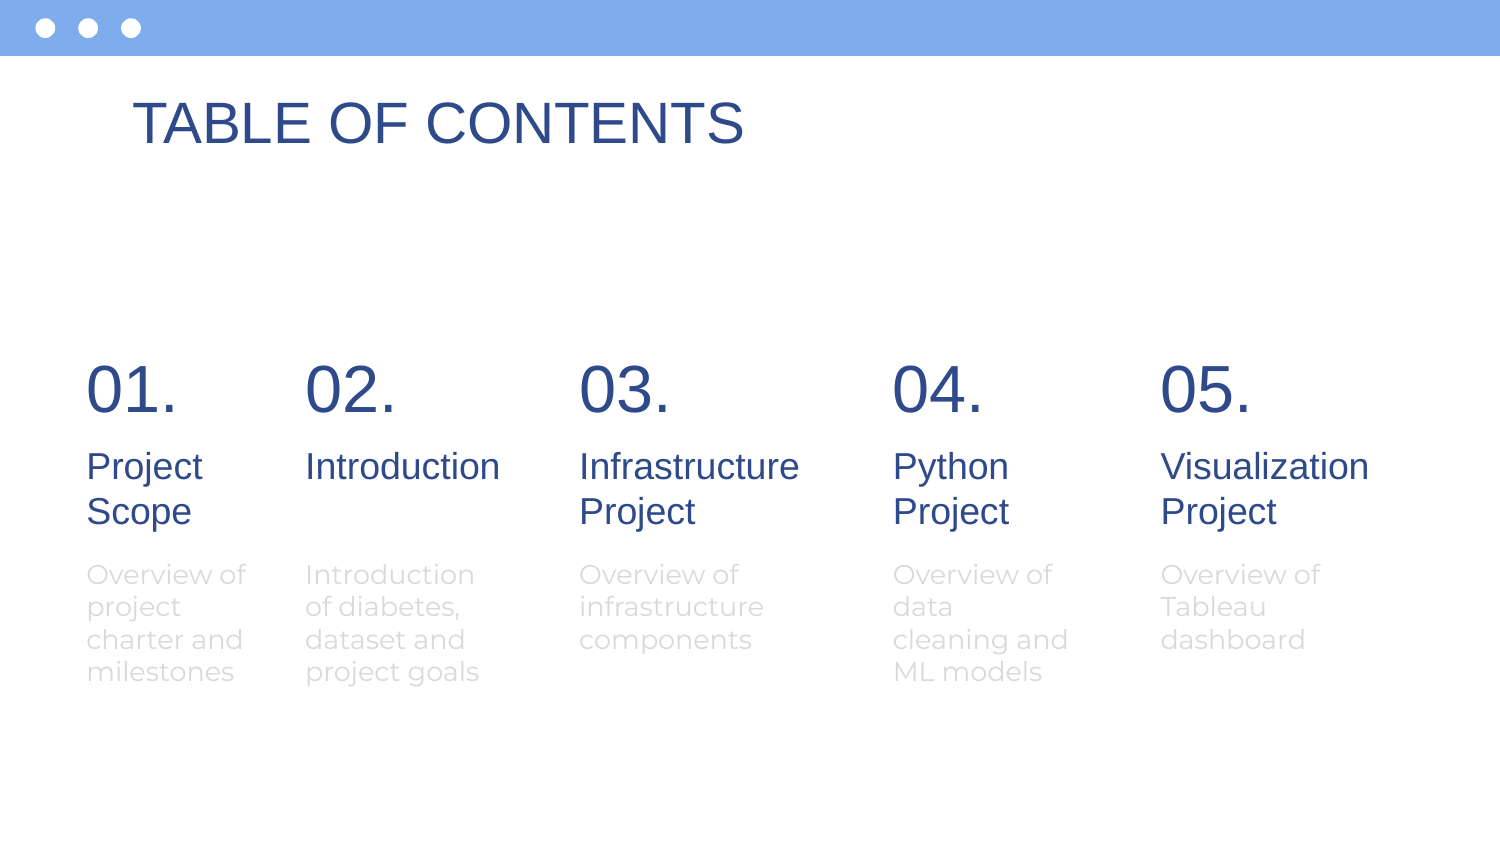

# TABLE OF CONTENTS
01.
02.
03.
04.
05.
Project Scope
Introduction
Infrastructure Project
Python Project
Visualization Project
Overview of project charter and milestones

Introduction of diabetes, dataset and project goals
Overview of infrastructure components
Overview of data cleaning and ML models
Overview of Tableau dashboard